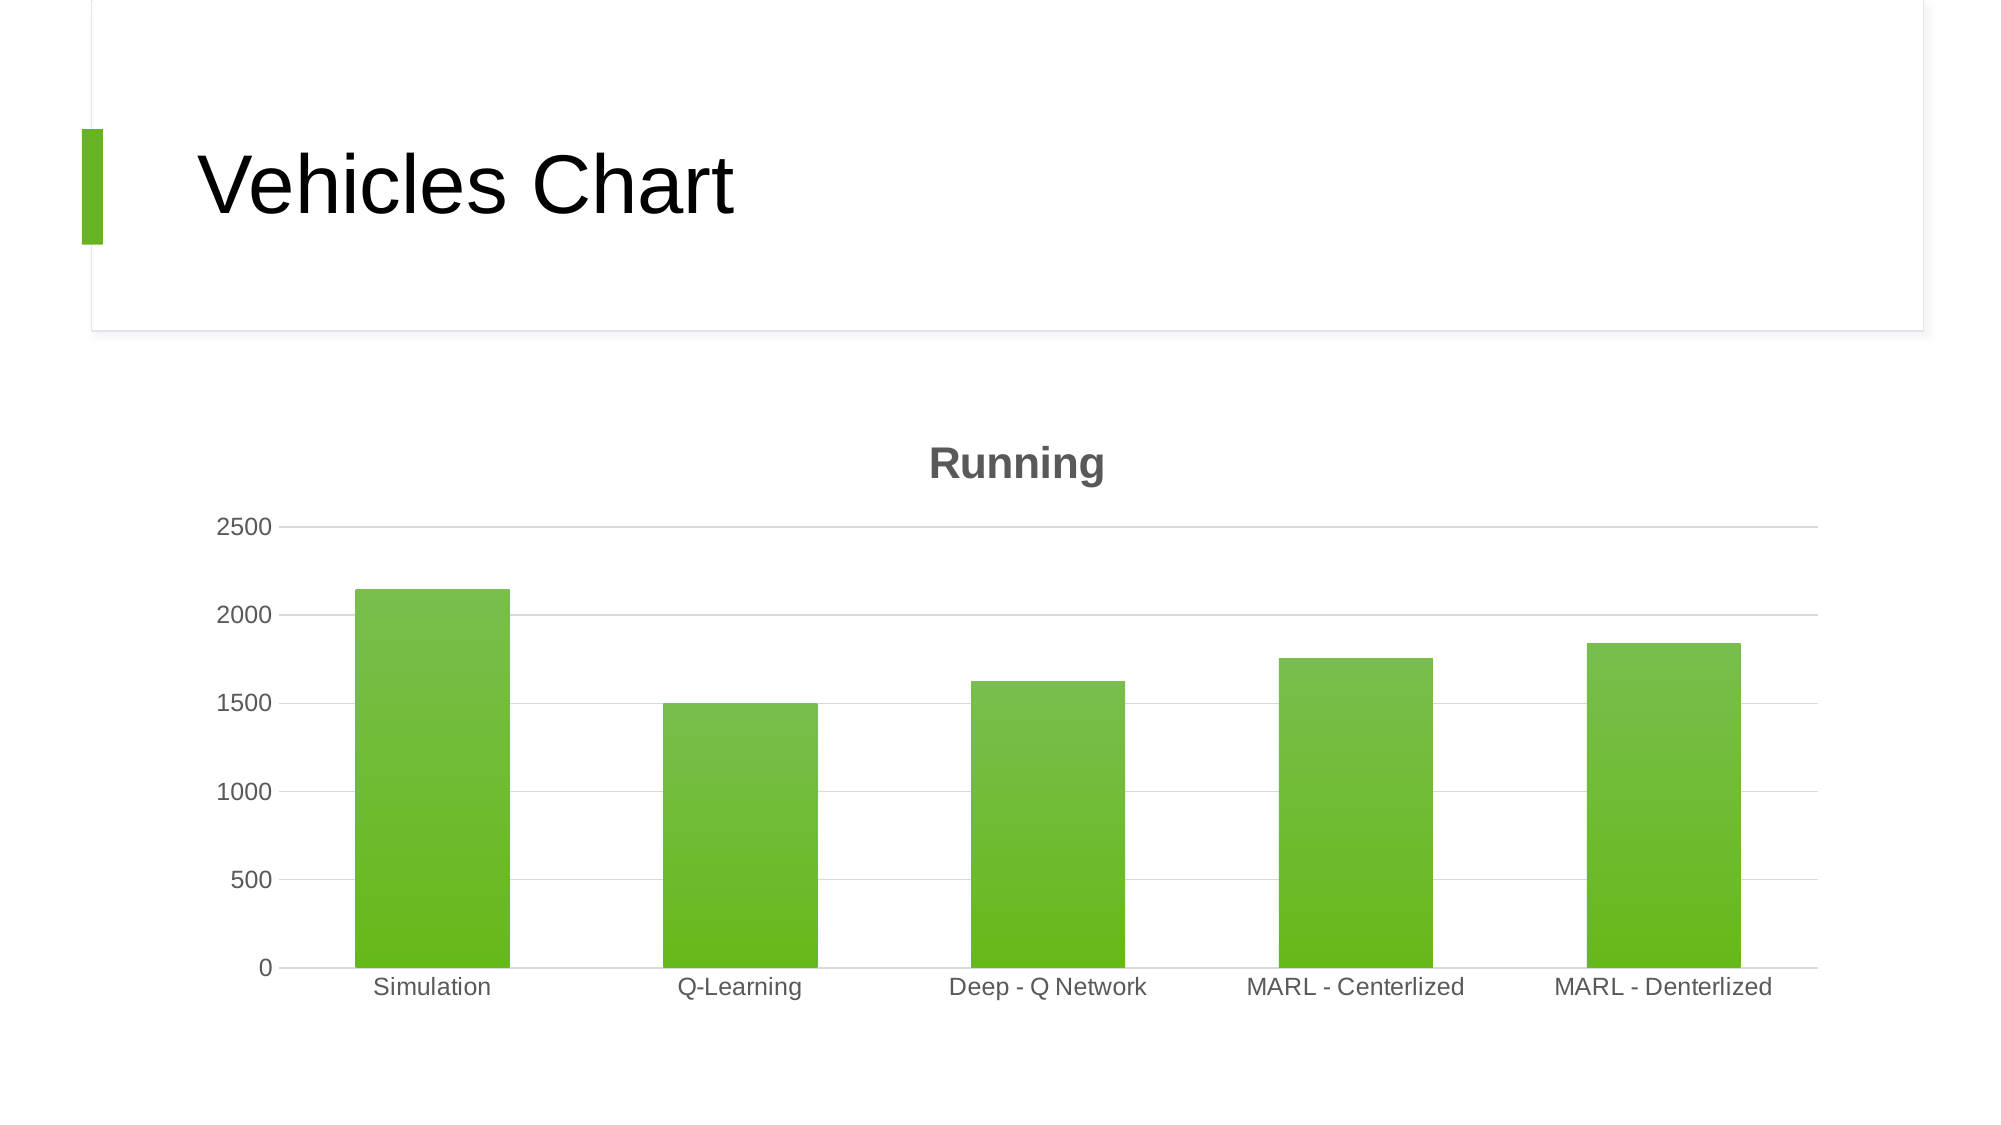

# Vehicles Chart

### Chart:

| Category | Running |
|---|---|
| Simulation | 2143.0 |
| Q-Learning | 1497.0 |
| Deep - Q Network | 1624.0 |
| MARL - Centerlized | 1756.0 |
| MARL - Denterlized | 1839.0 |